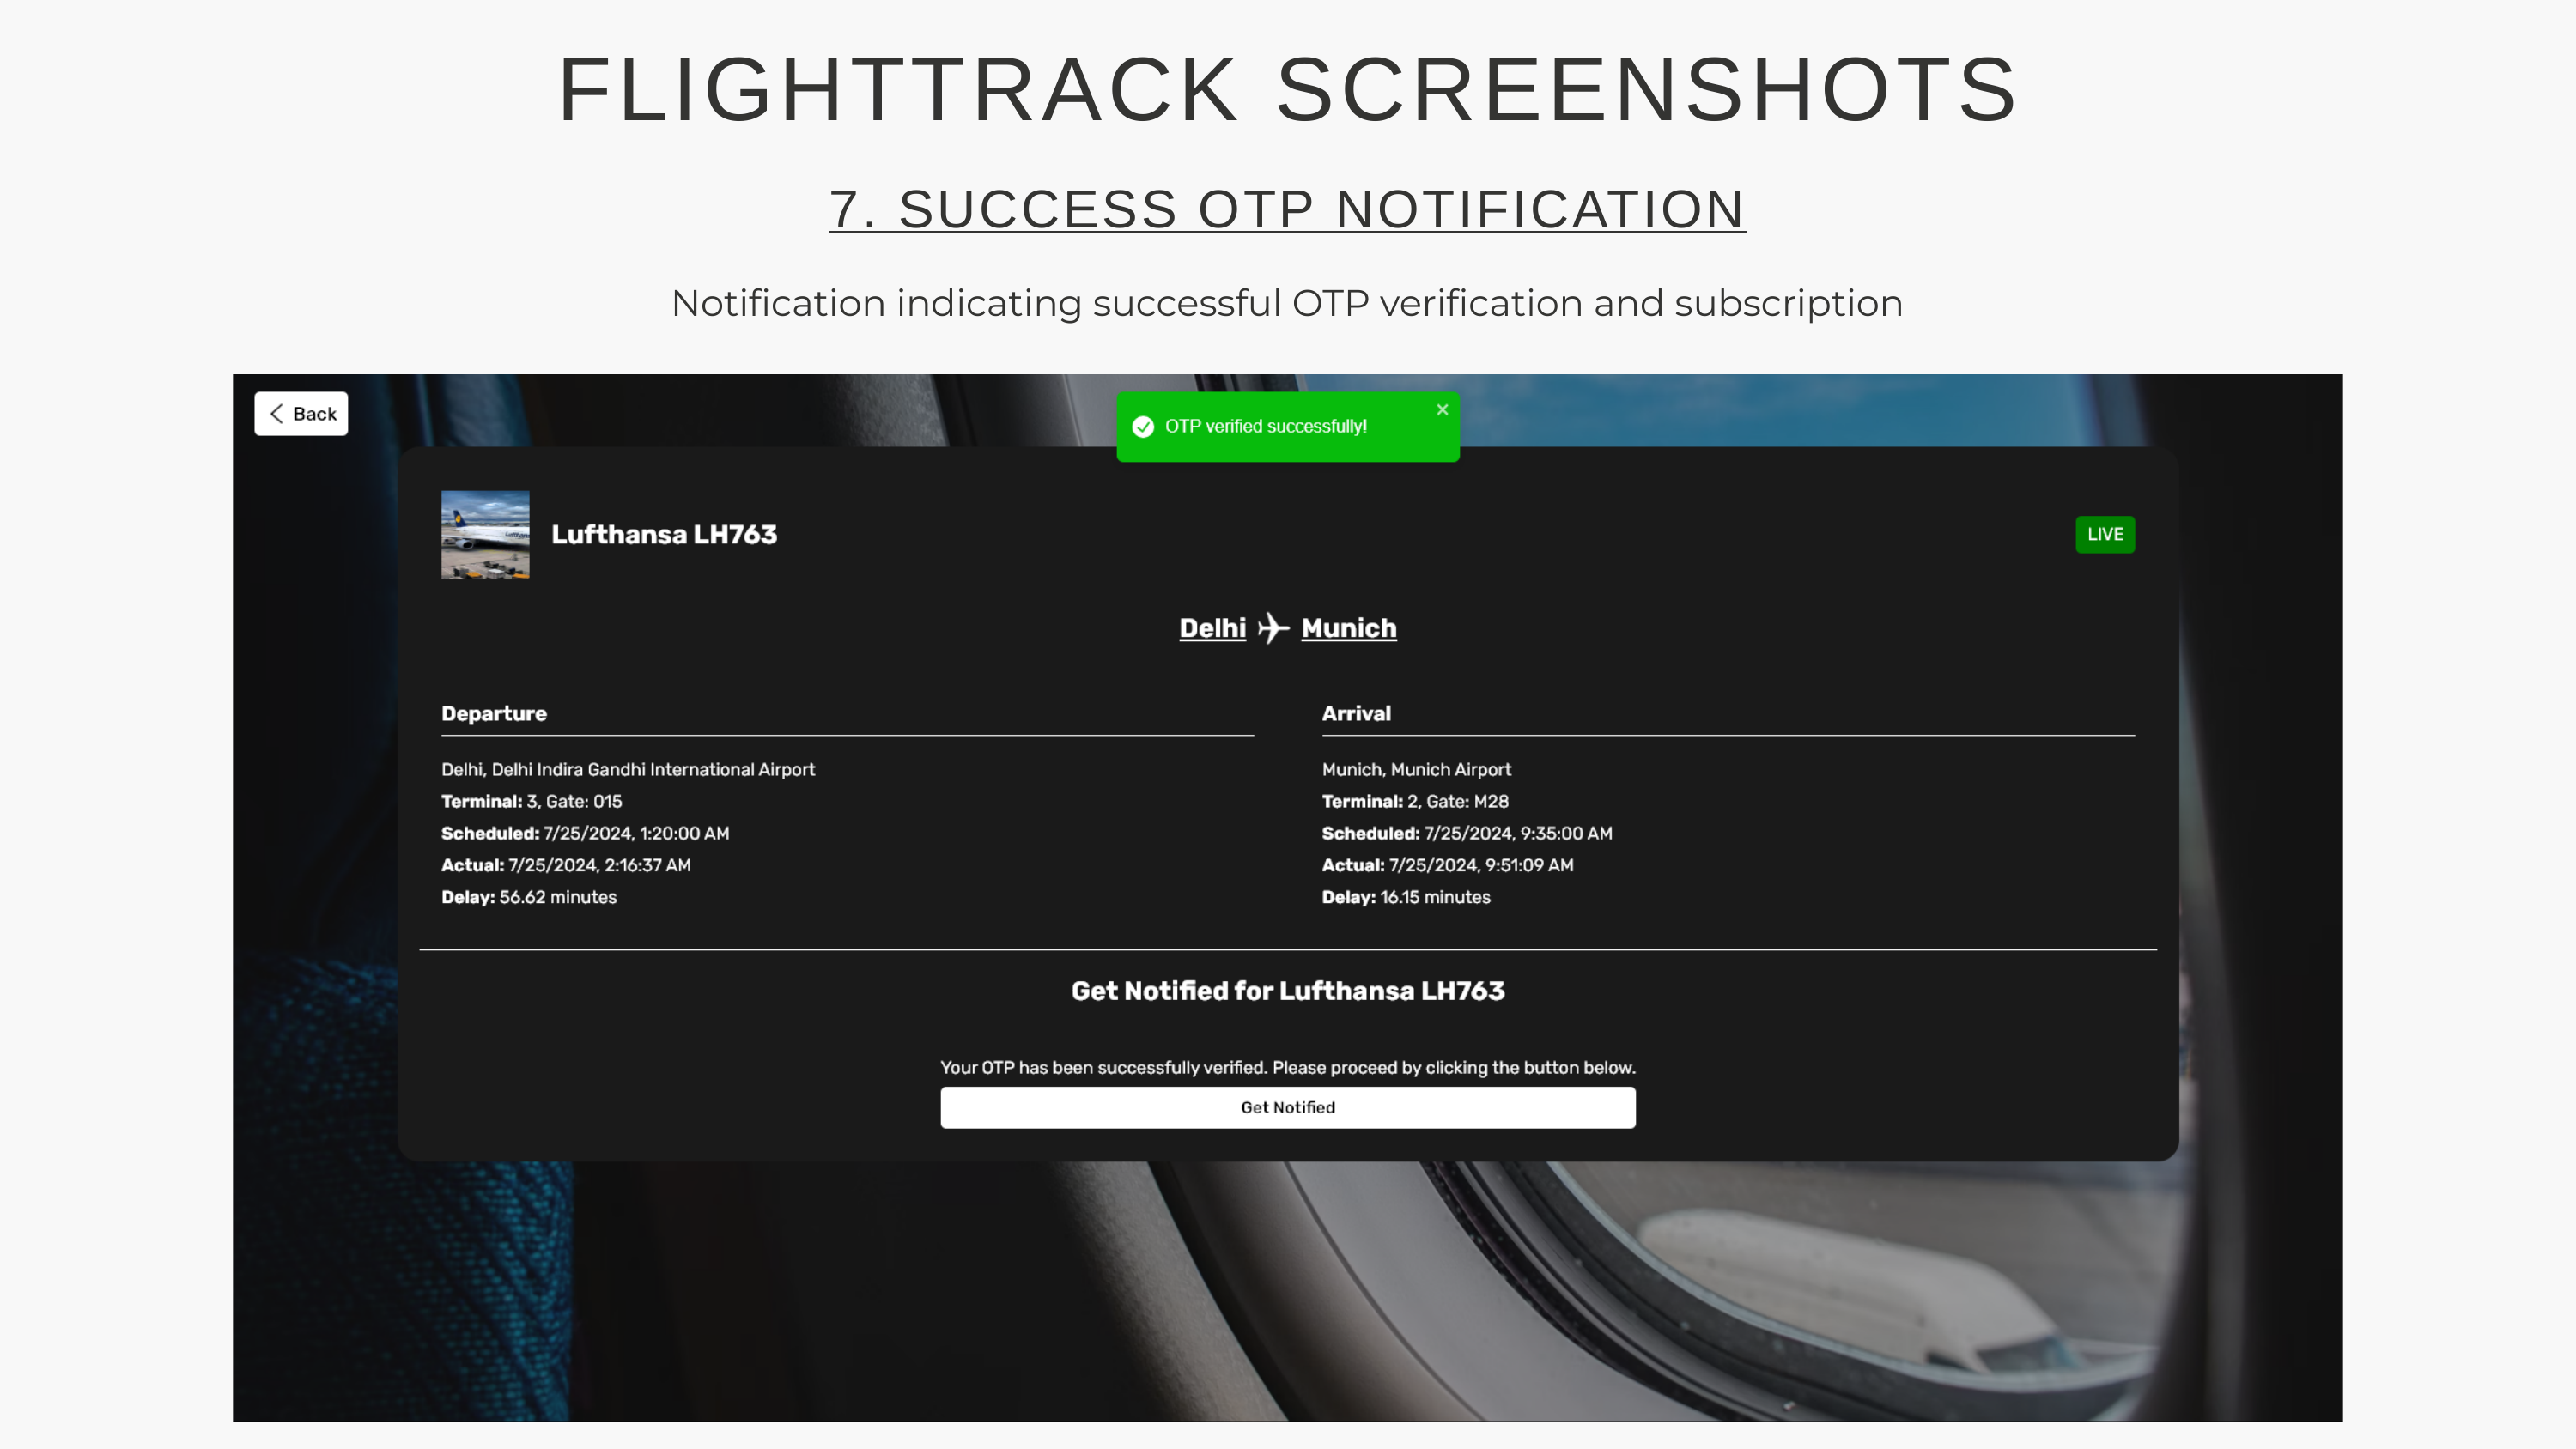

FLIGHTTRACK SCREENSHOTS
7. SUCCESS OTP NOTIFICATION
Notification indicating successful OTP verification and subscription